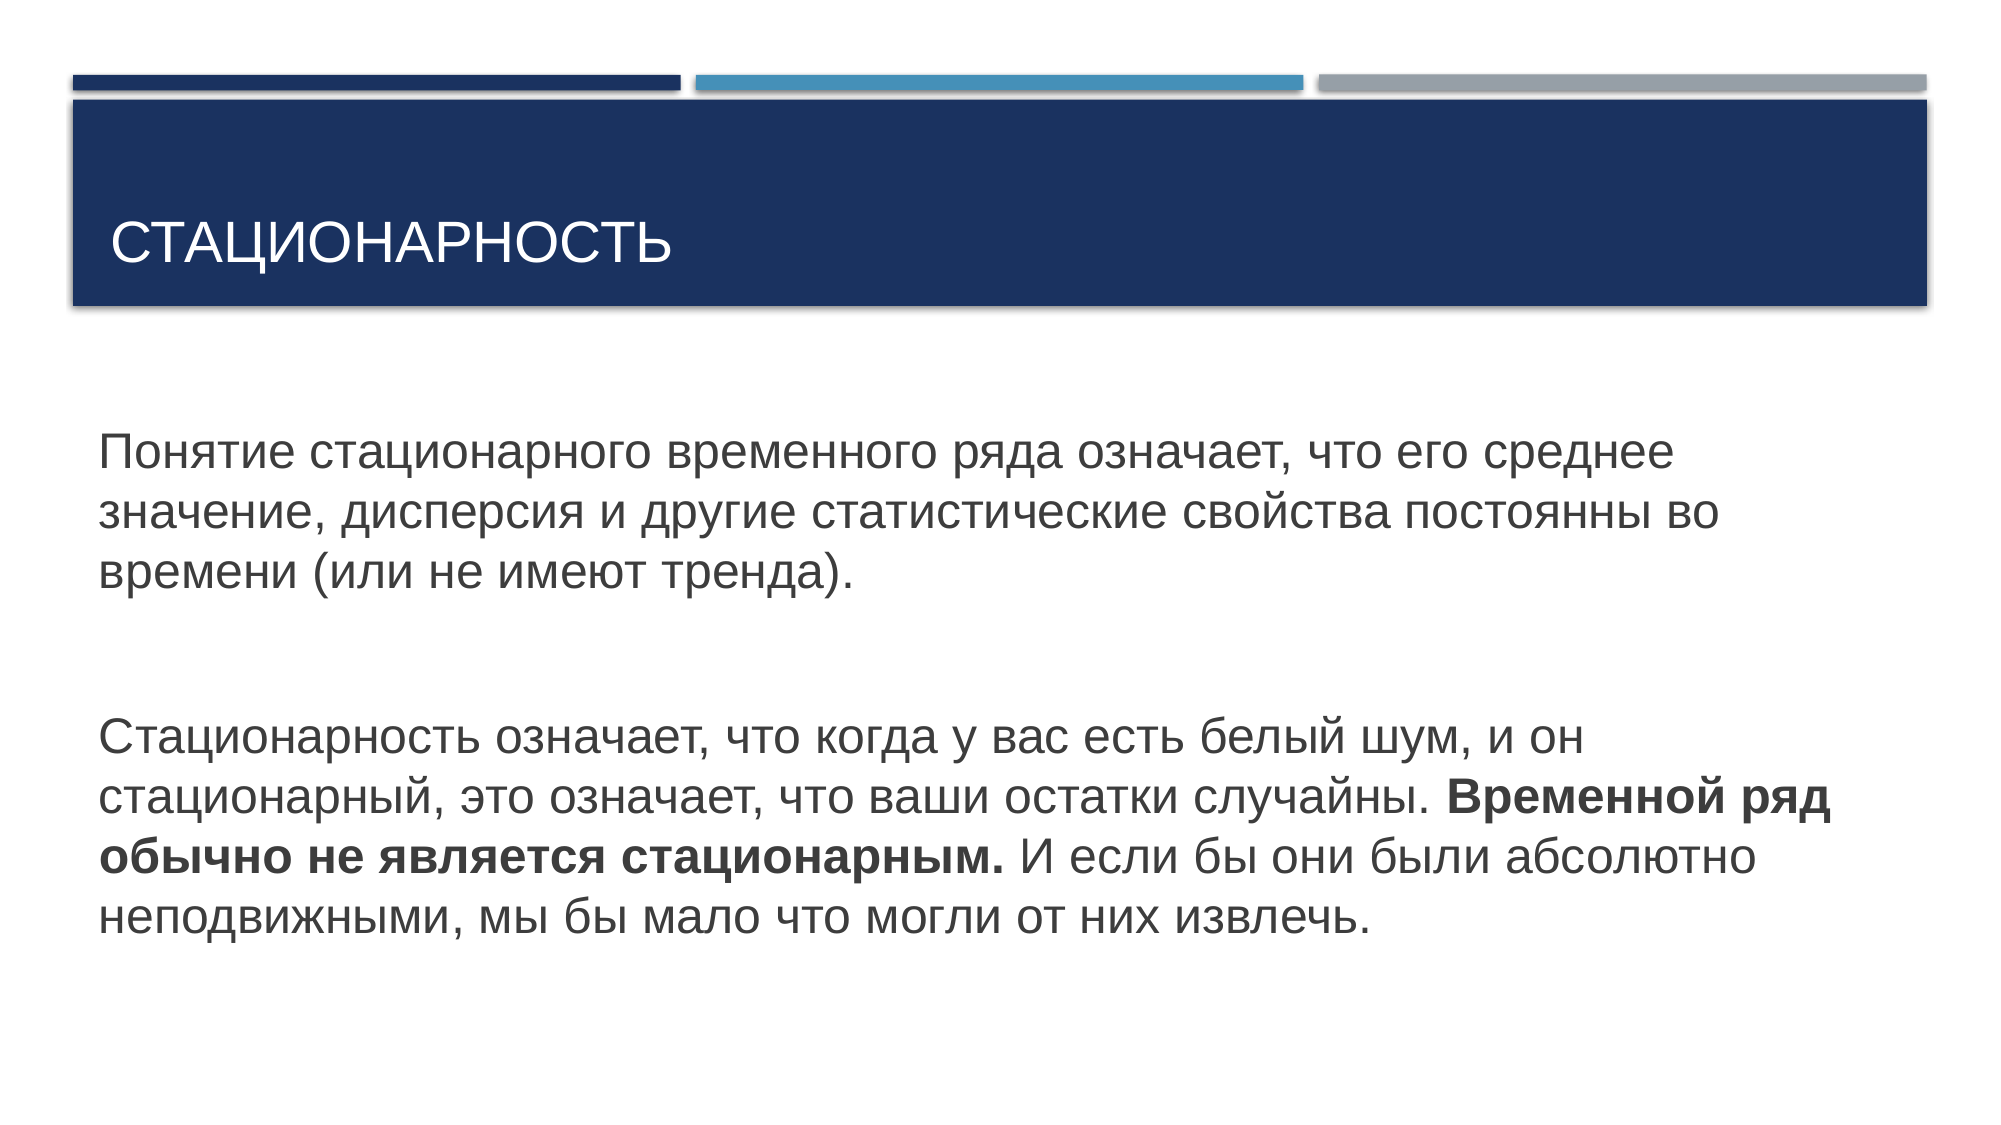

# СТАЦИОнарность
Понятие стационарного временного ряда означает, что его среднее значение, дисперсия и другие статистические свойства постоянны во времени (или не имеют тренда).

Стационарность означает, что когда у вас есть белый шум, и он стационарный, это означает, что ваши остатки случайны. Временной ряд обычно не является стационарным. И если бы они были абсолютно неподвижными, мы бы мало что могли от них извлечь.